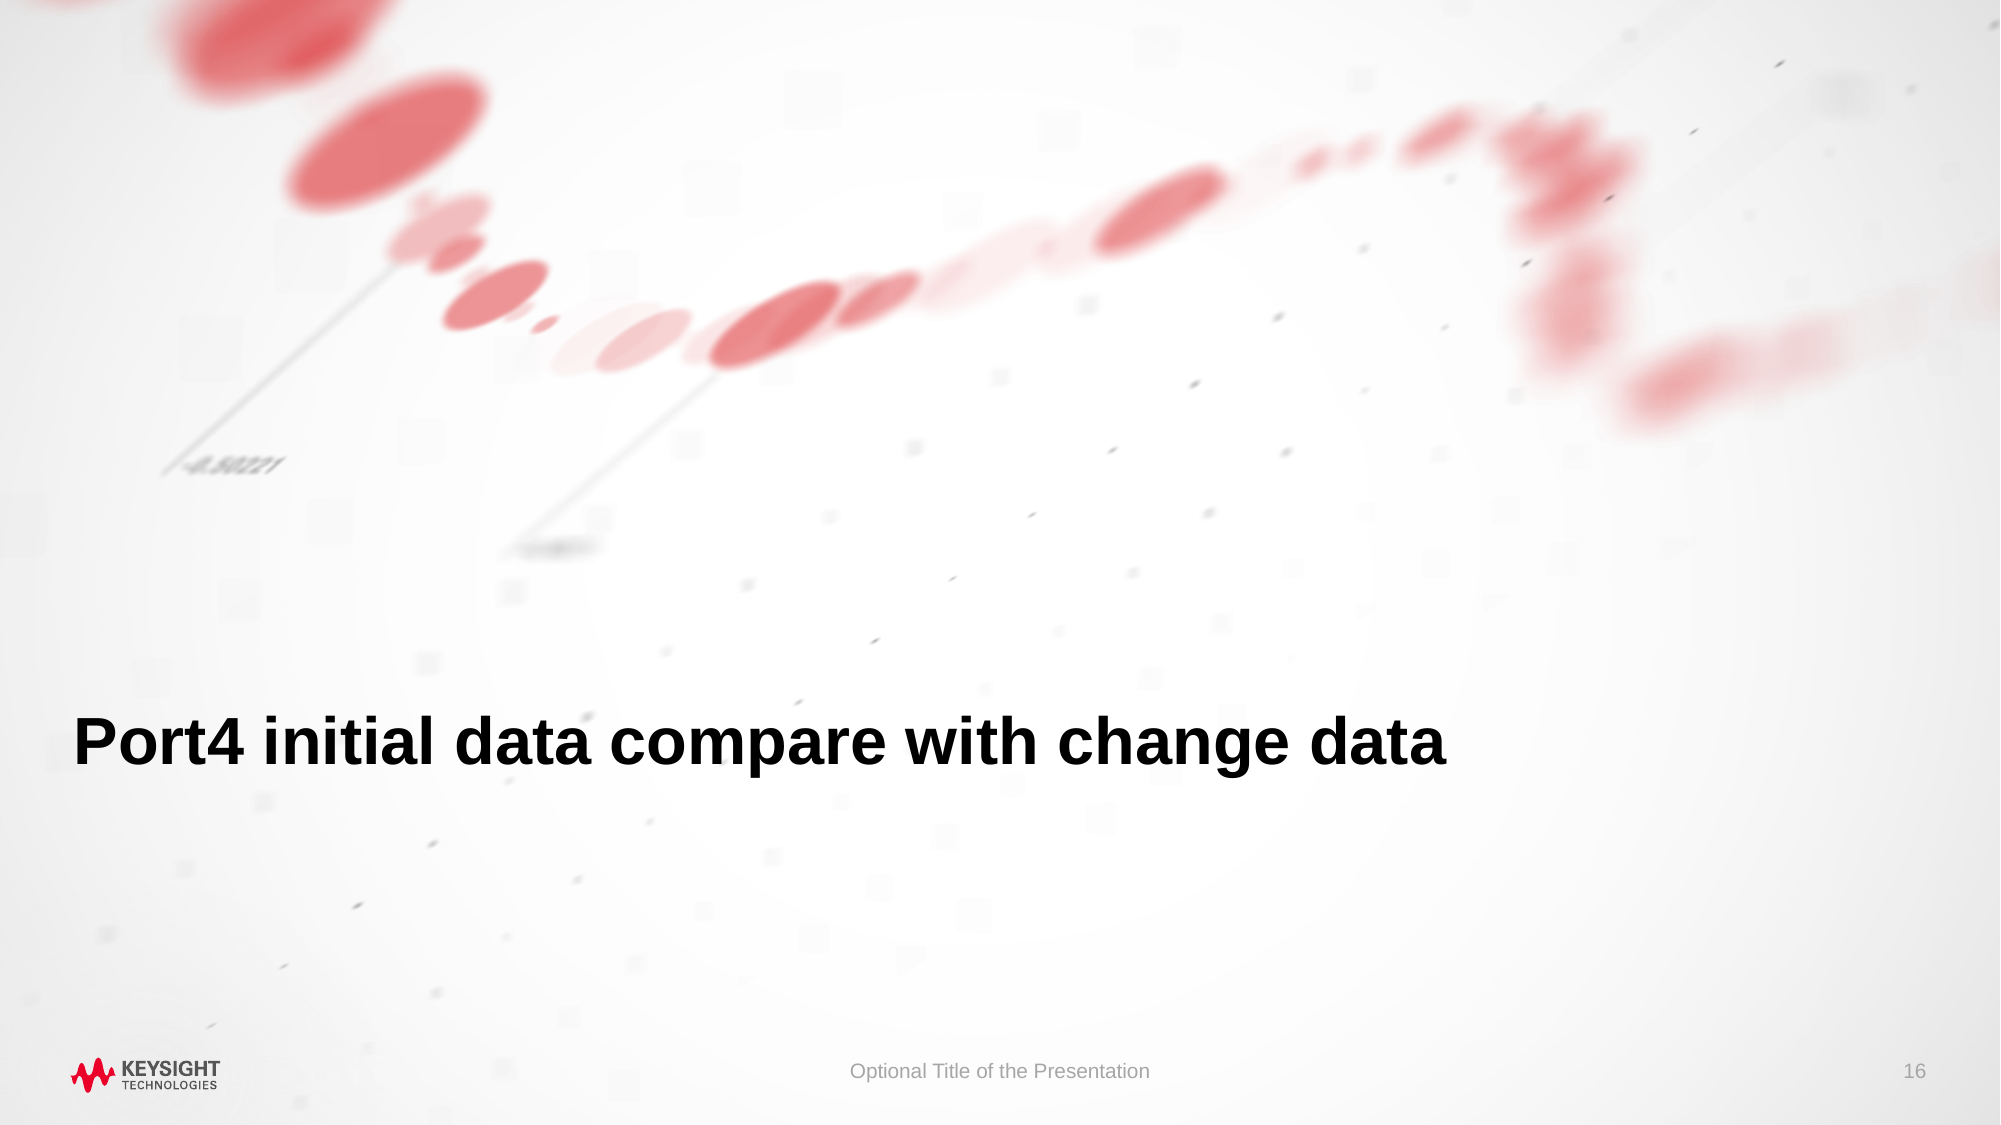

# Port4 initial data compare with change data

Optional Title of the Presentation